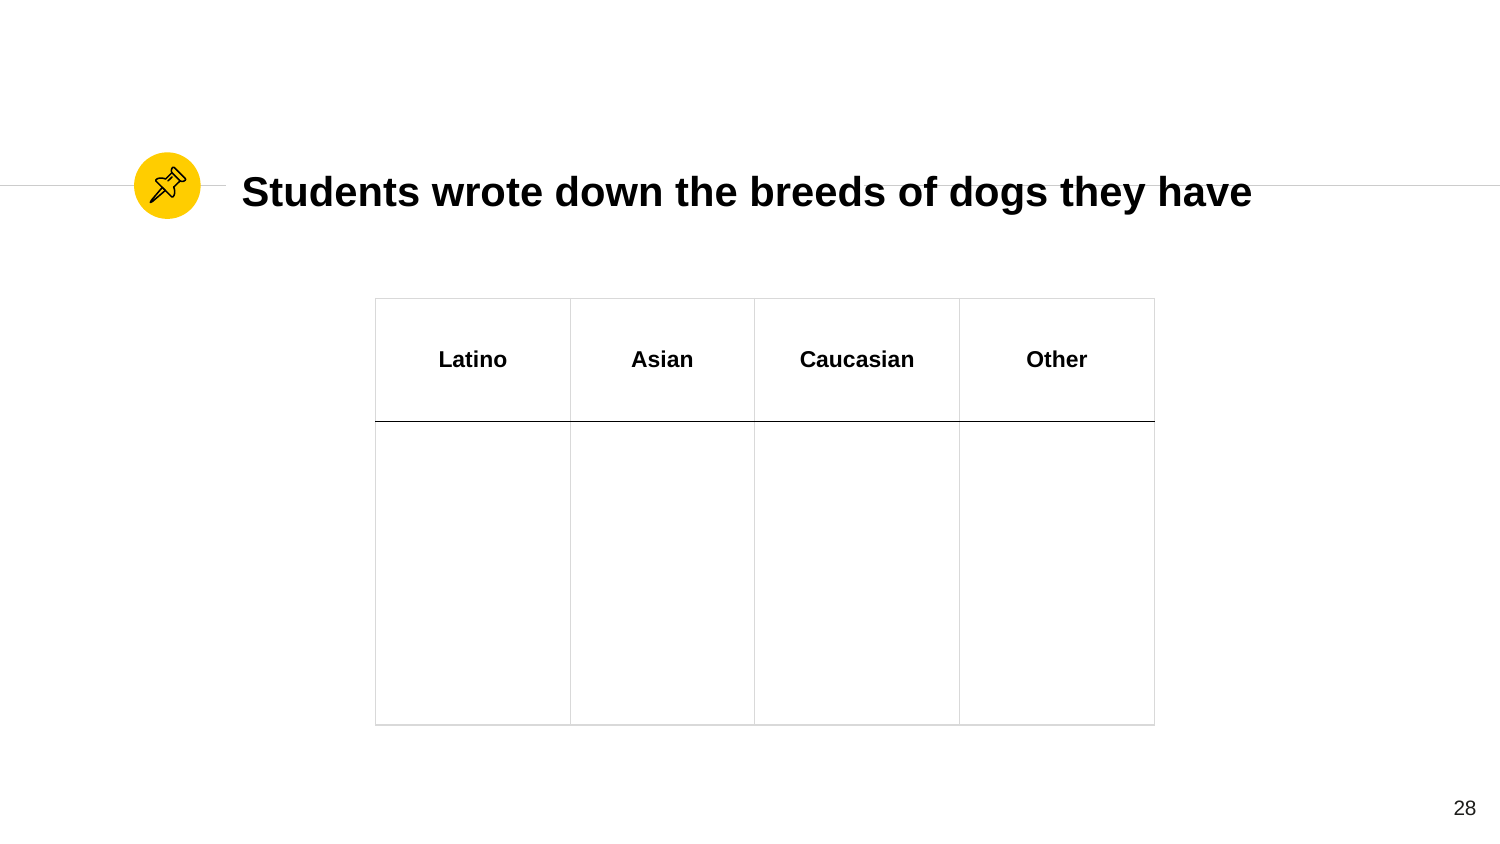

# Students wrote down the breeds of dogs they have

| Latino | Asian | Caucasian | Other |
| --- | --- | --- | --- |
|  |  |  |  |
28